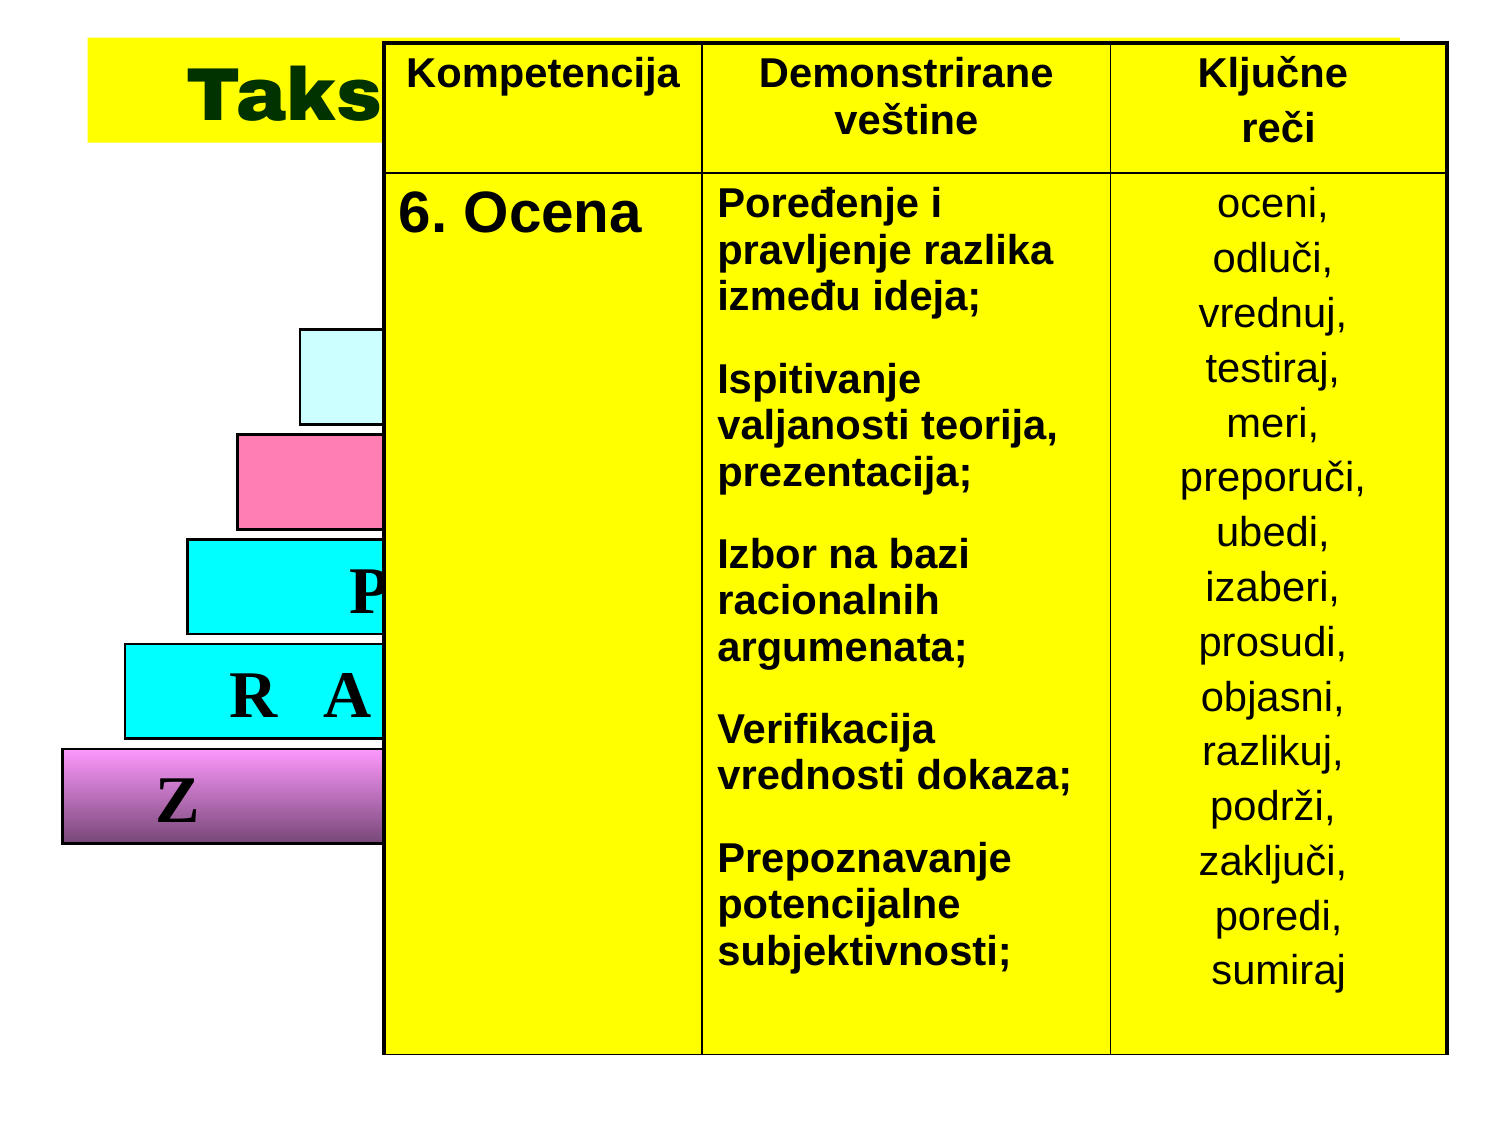

# Taksonomija obrazovanja-6
| Kompetencija | Demonstrirane veštine | Ključne reči |
| --- | --- | --- |
| 6. Ocena | Poređenje i pravljenje razlika između ideja; Ispitivanje valjanosti teorija, prezentacija; Izbor na bazi racionalnih argumenata; Verifikacija vrednosti dokaza; Prepoznavanje potencijalne subjektivnosti; | oceni, odluči, vrednuj, testiraj, meri, preporuči, ubedi, izaberi, prosudi, objasni, razlikuj, podrži, zaključi, poredi, sumiraj |
O C E N A
S I N T E Z A
A   N   A   L  I  Z   A
P    R    I    M    E    N    A
R   A   Z   U   M   E   V   A   NJ   E
Z             N             A             NJ            E